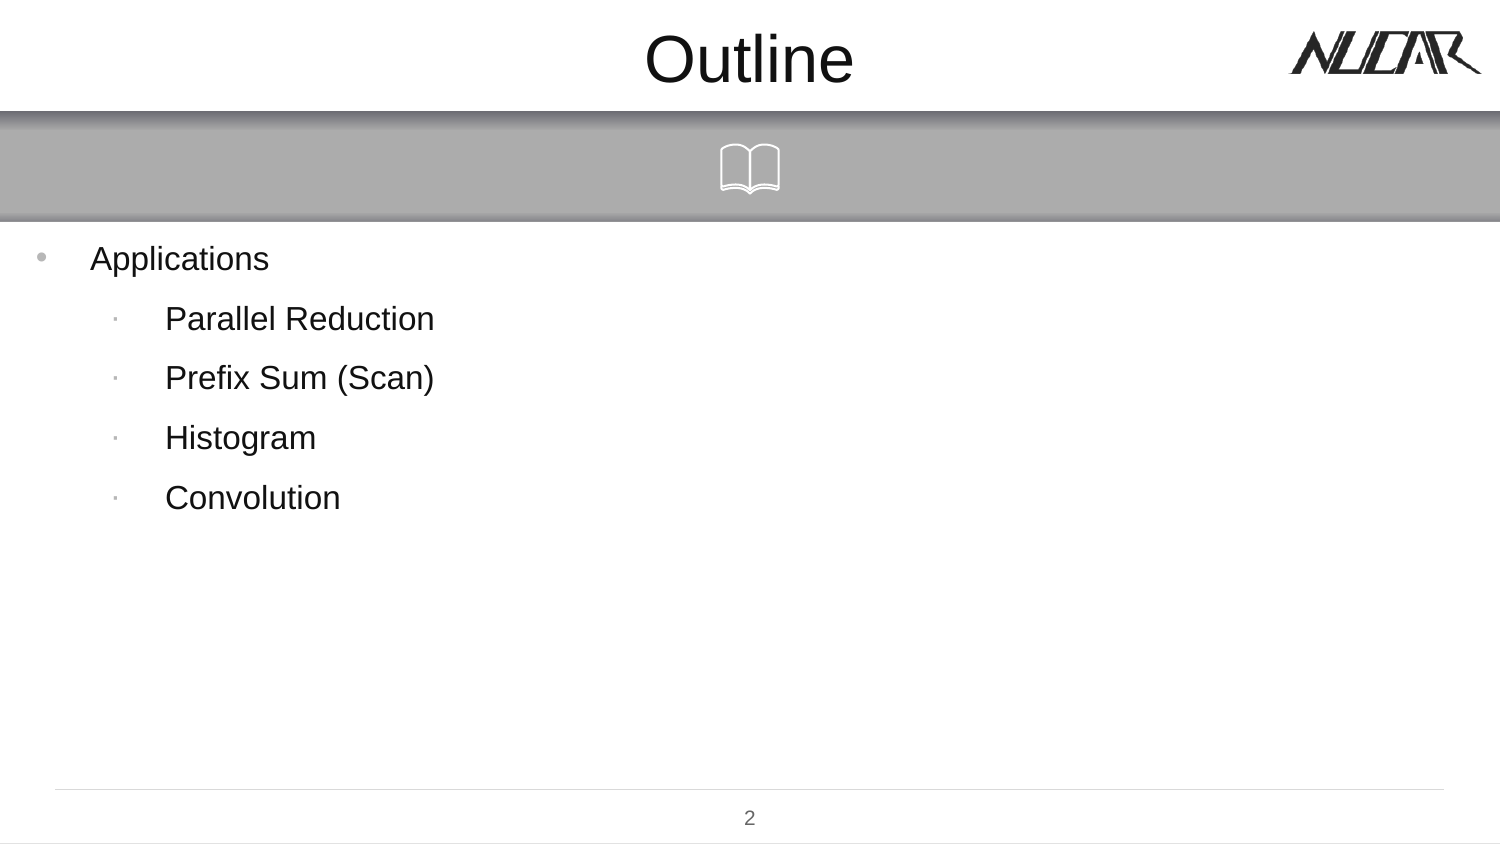

# Outline

Applications
Parallel Reduction
Prefix Sum (Scan)
Histogram
Convolution
2